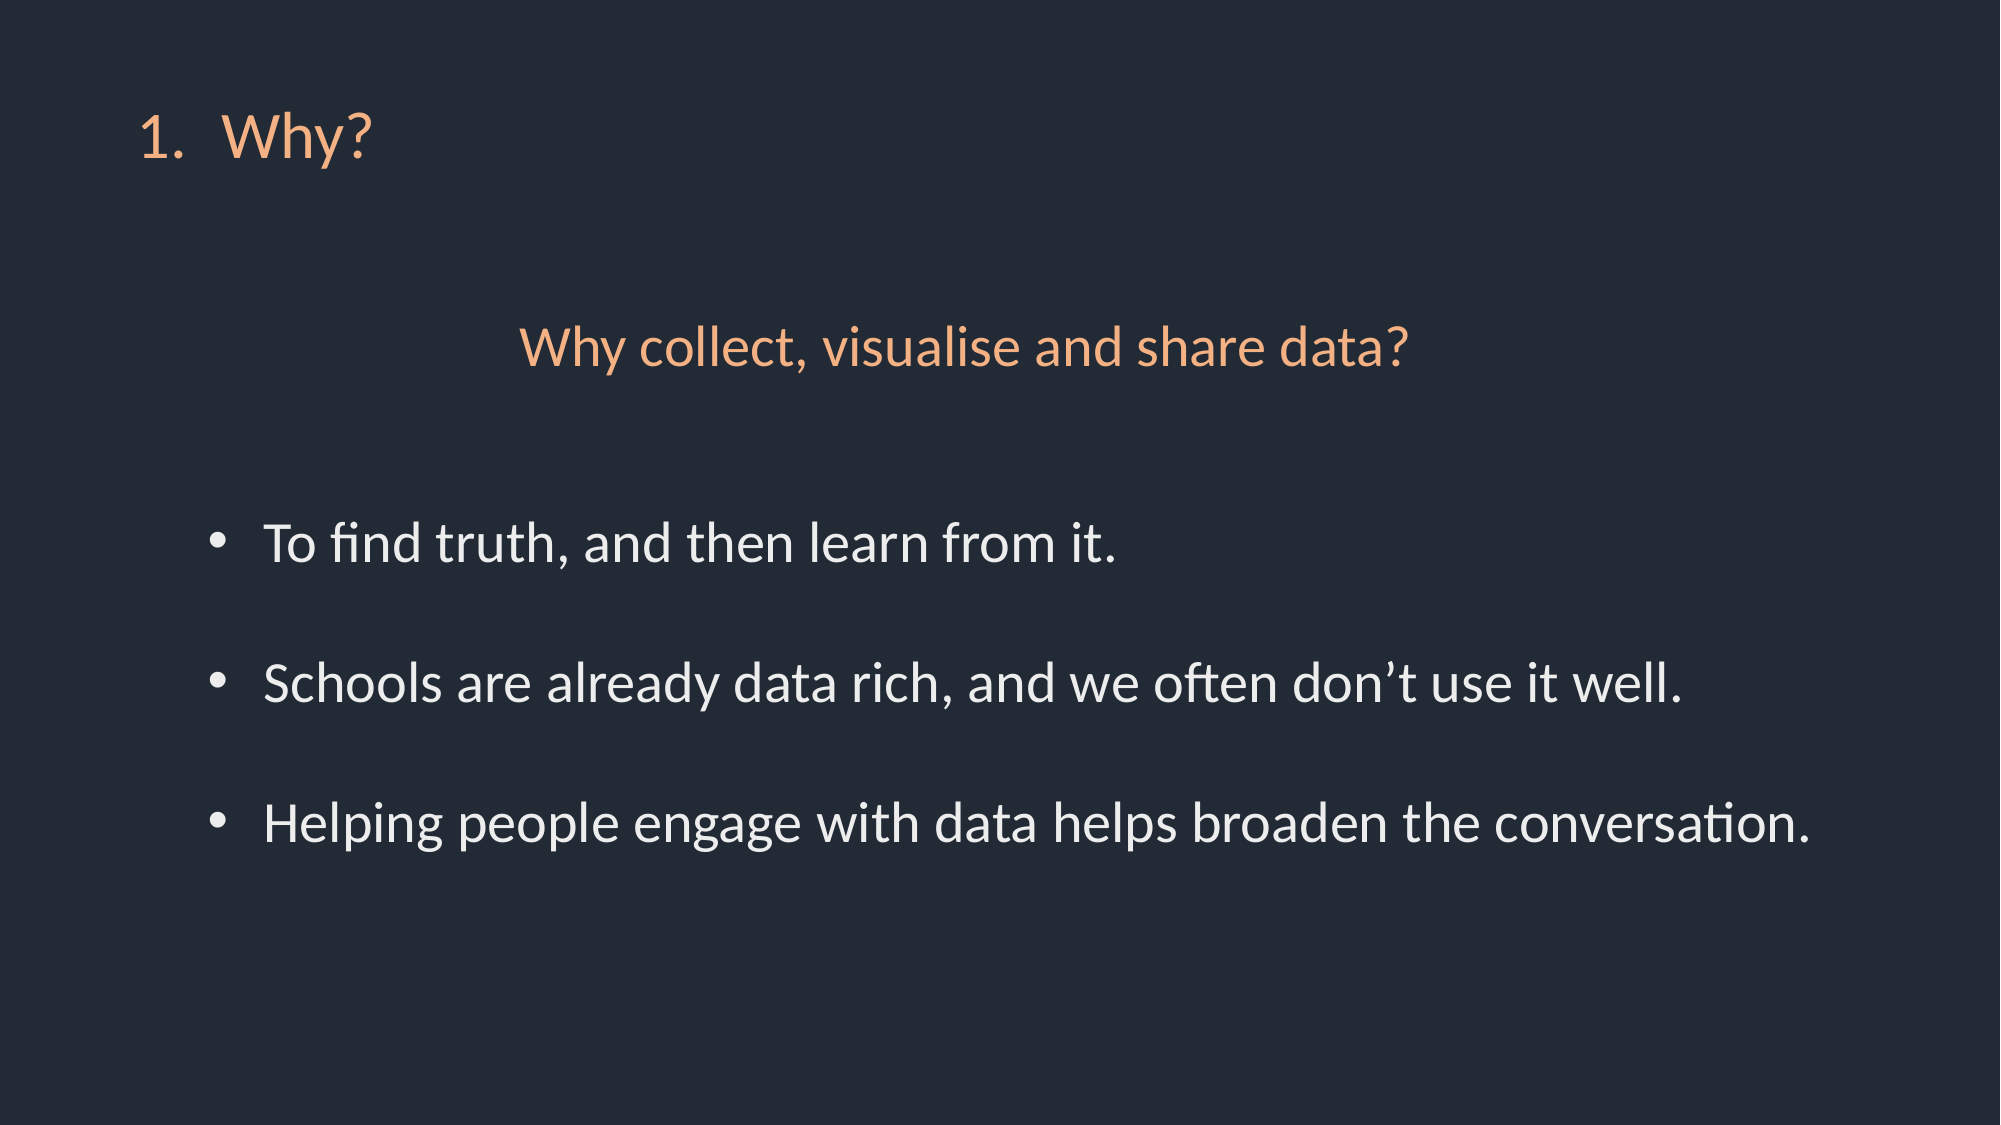

Why?
Why collect, visualise and share data?
To find truth, and then learn from it.

Schools are already data rich, and we often don’t use it well.

Helping people engage with data helps broaden the conversation.